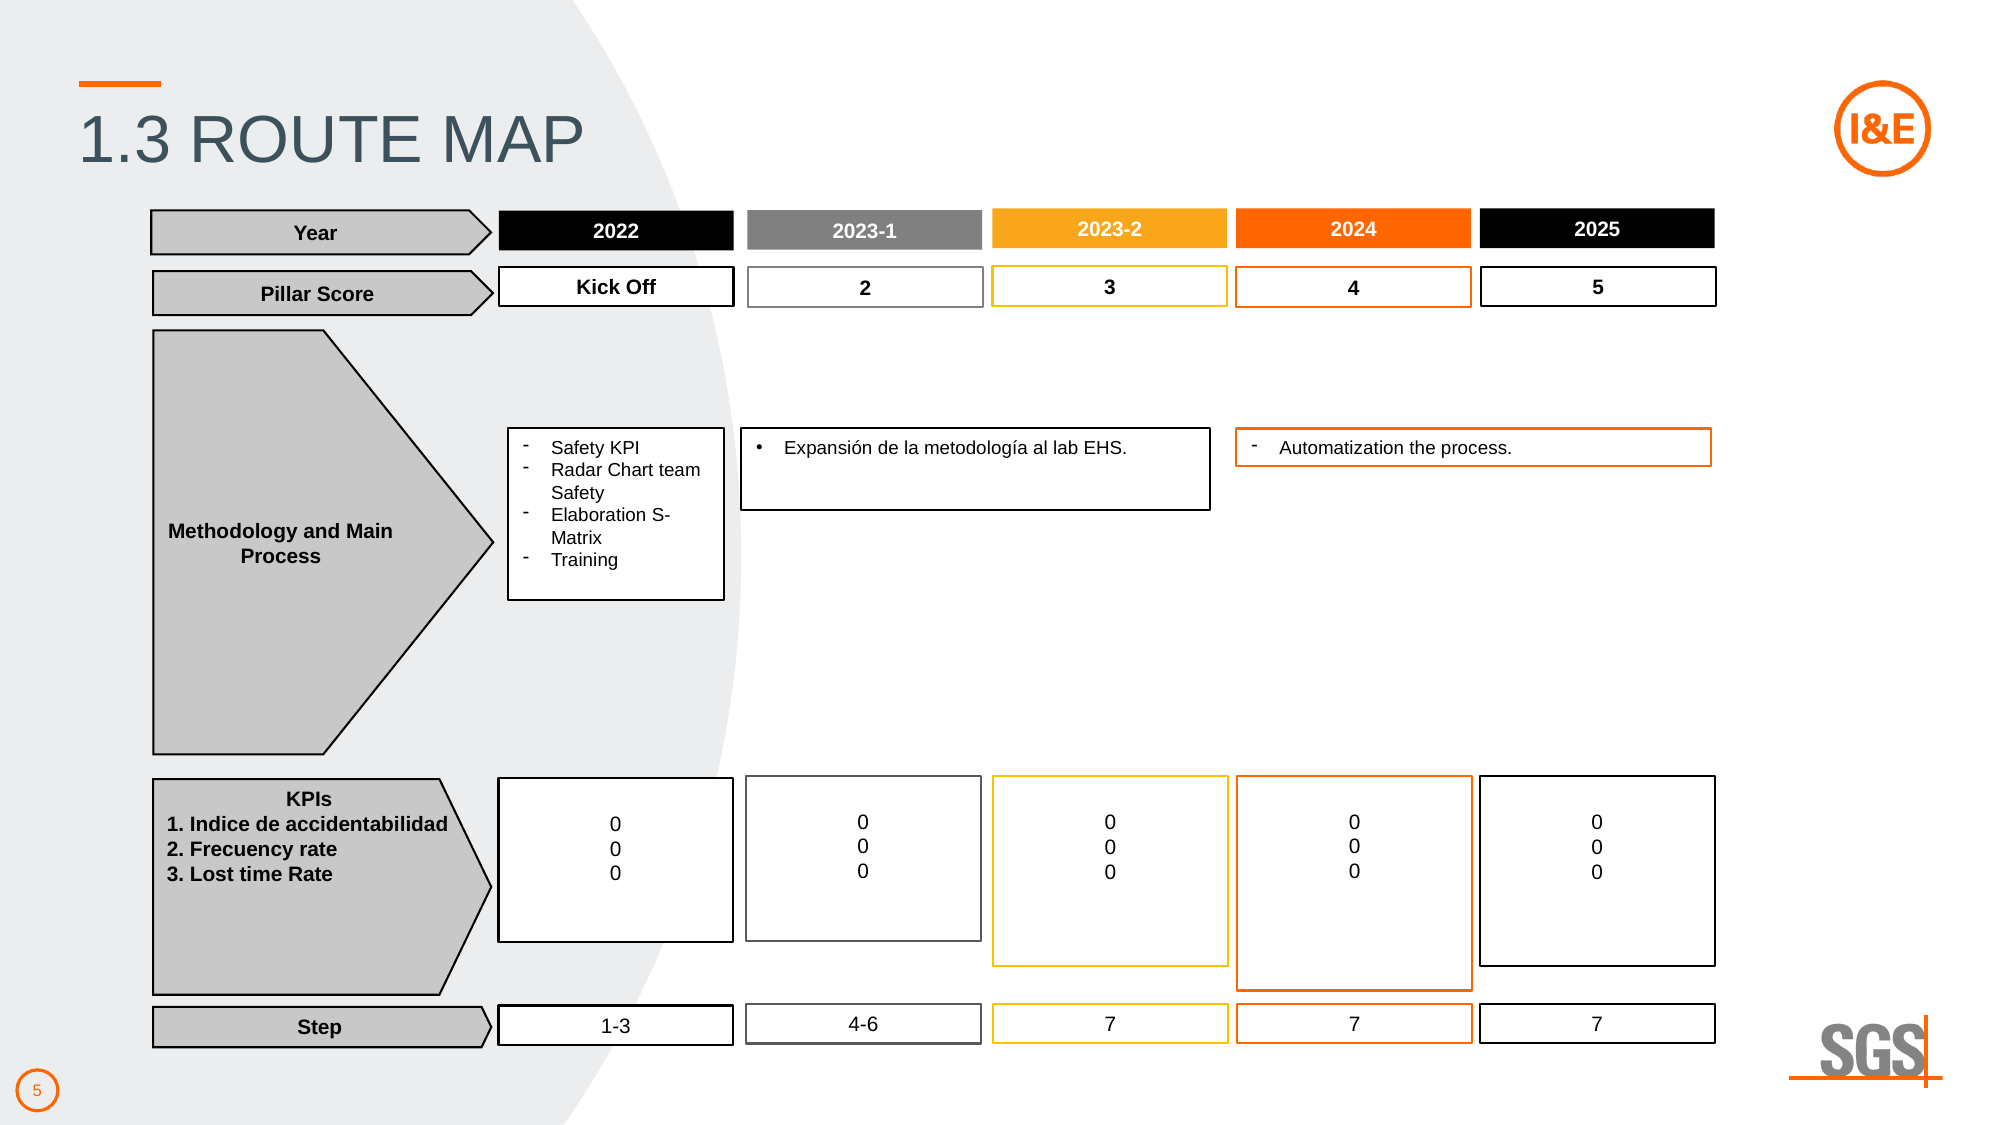

# 1.3 ROUTE MAP
2023-2
2024
2025
2023-1
Year
2022
3
Kick Off
5
2
4
Pillar Score
Methodology and Main Process
Safety KPI
Radar Chart team Safety
Elaboration S-Matrix
Training

Expansión de la metodología al lab EHS.

Automatization the process.

0
0
0

0
0
0

0
0
0

0
0
0

0
0
0

KPIs
1. Indice de accidentabilidad
2. Frecuency rate
3. Lost time Rate

4-6
7
7
7
1-3
Step